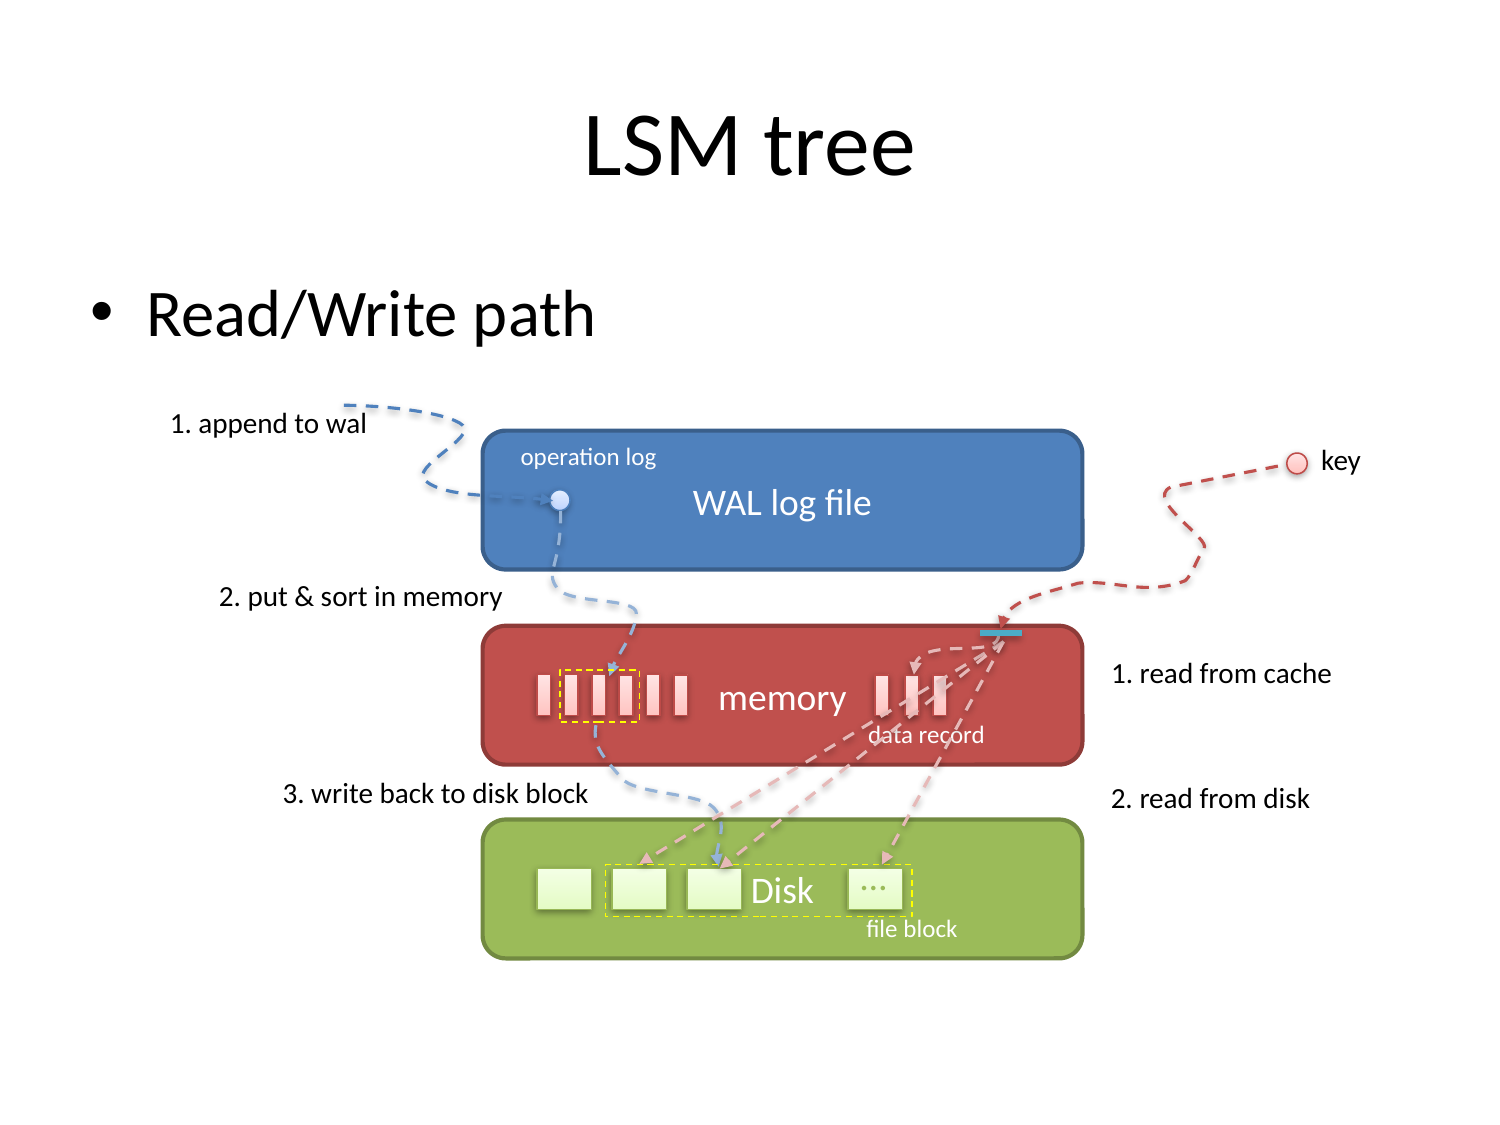

# LSM tree
Read/Write path
1. append to wal

WAL log file
operation log
key

2. put & sort in memory
memory

1. read from cache

data record

3. write back to disk block
2. read from disk
Disk
…

file block